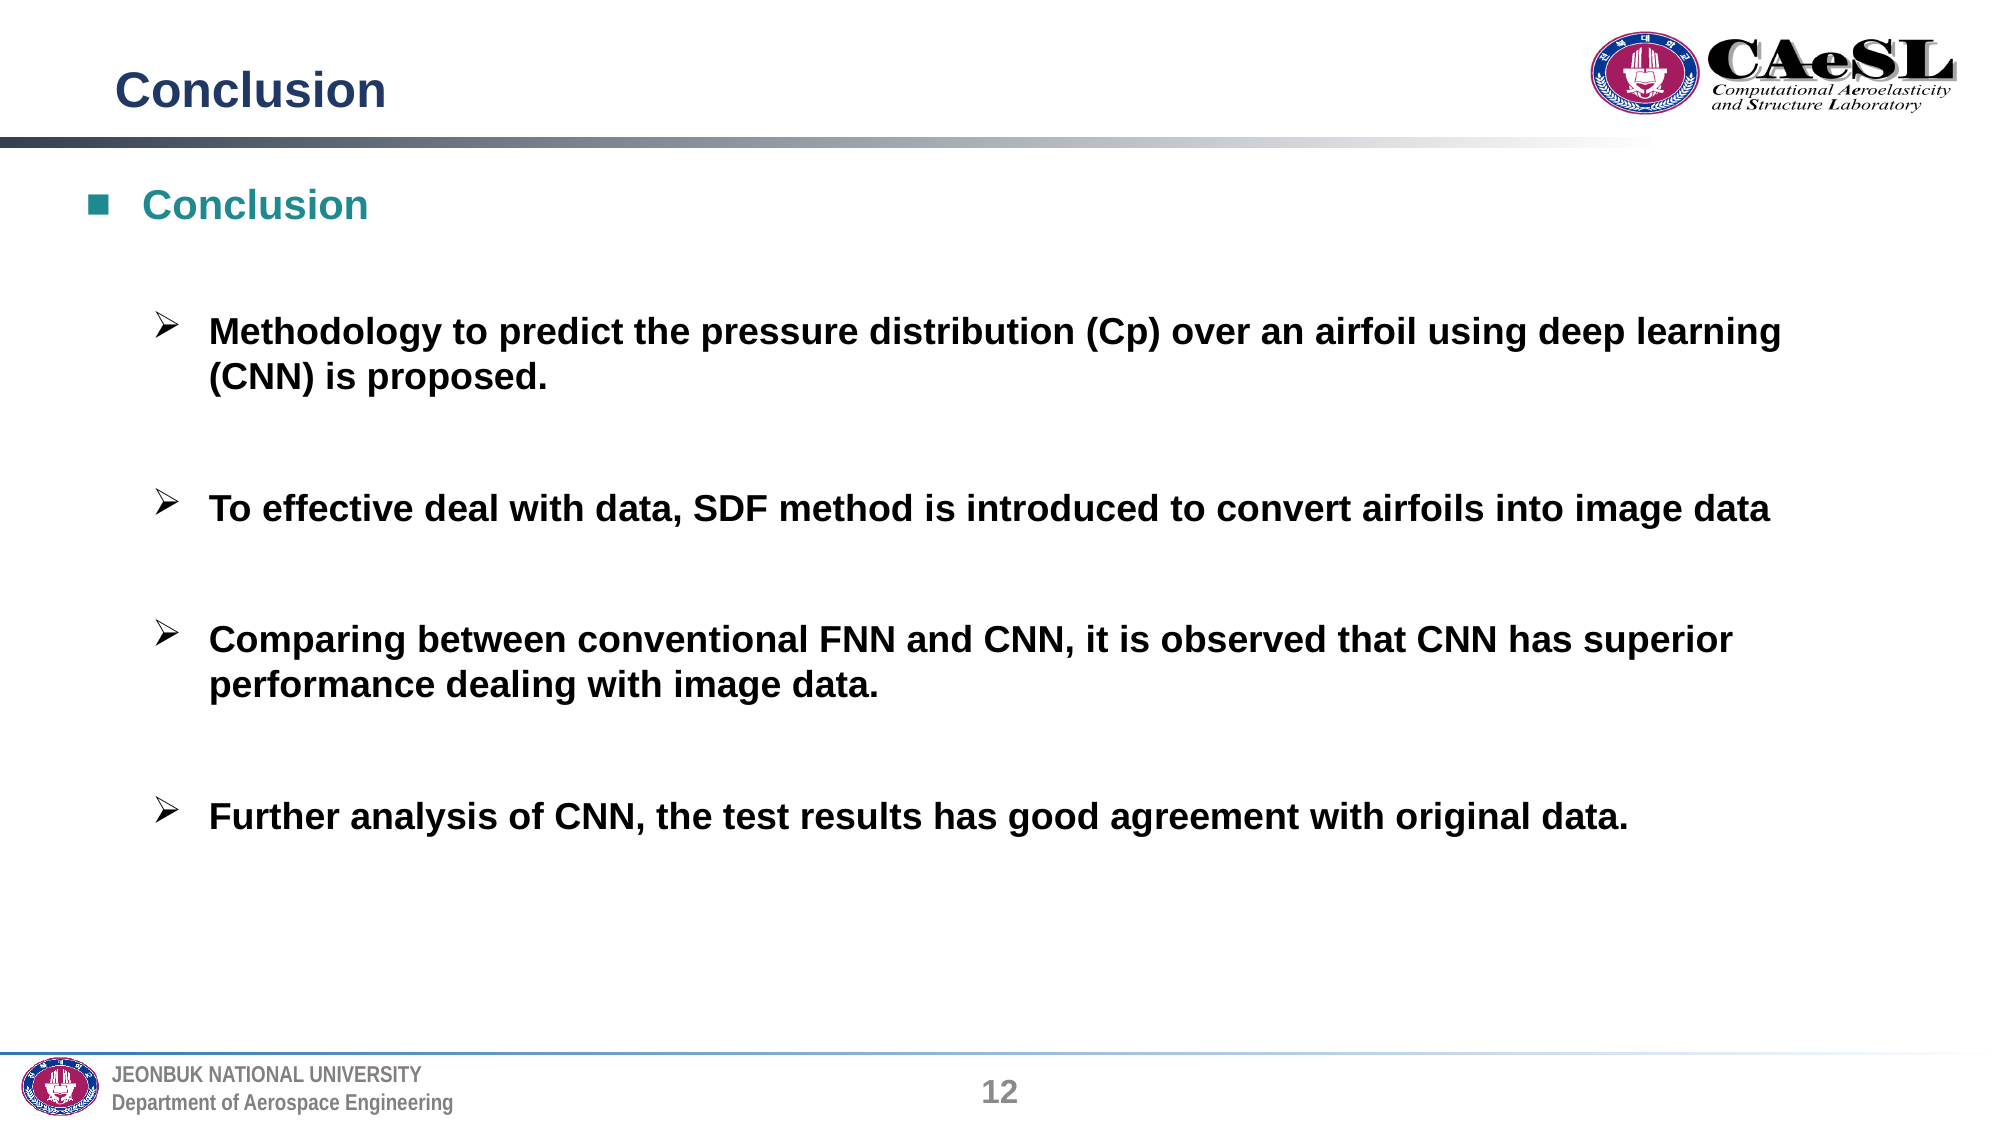

# Conclusion
Conclusion
Methodology to predict the pressure distribution (Cp) over an airfoil using deep learning (CNN) is proposed.

To effective deal with data, SDF method is introduced to convert airfoils into image data

Comparing between conventional FNN and CNN, it is observed that CNN has superior performance dealing with image data.

Further analysis of CNN, the test results has good agreement with original data.
12